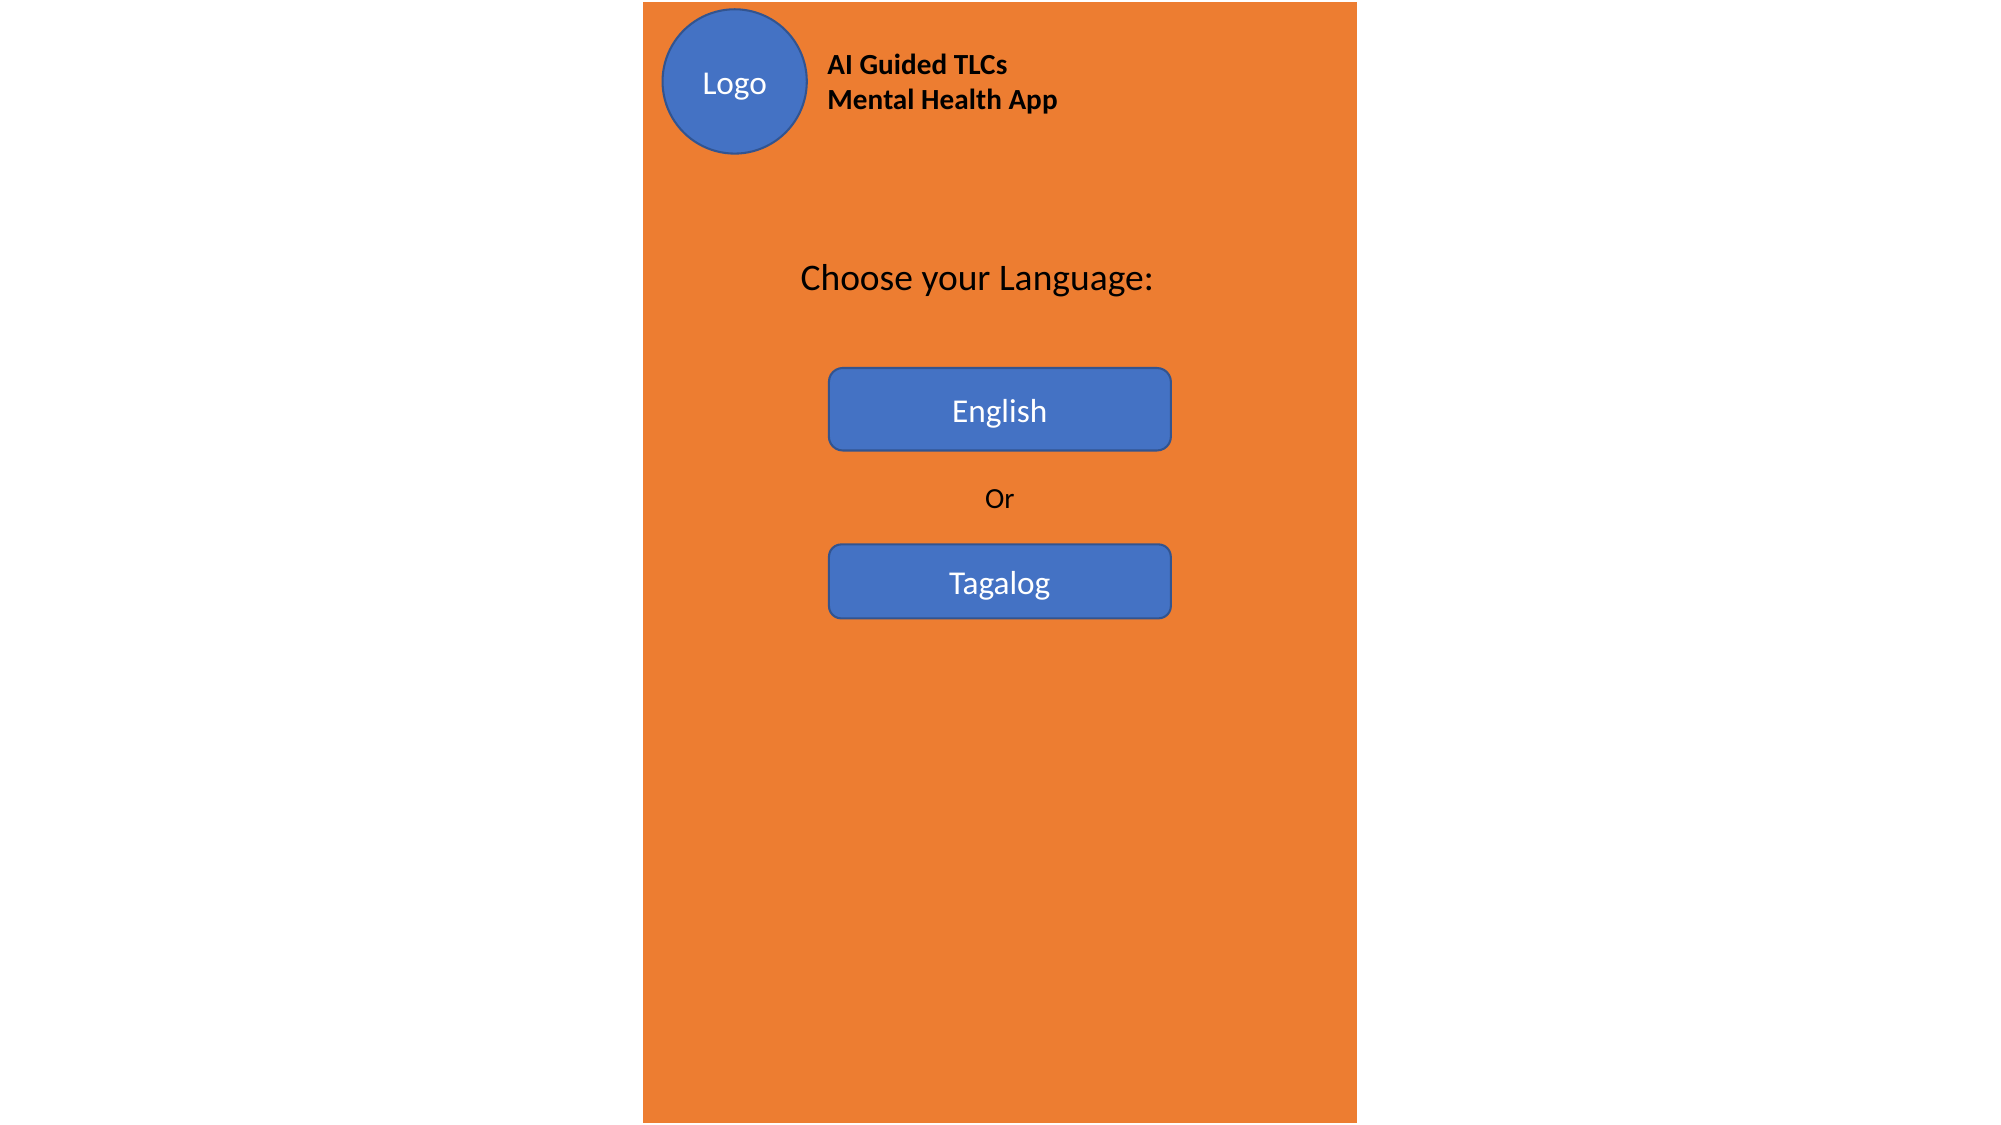

Logo
AI Guided TLCs Mental Health App
Choose your Language:
English
Or
Tagalog